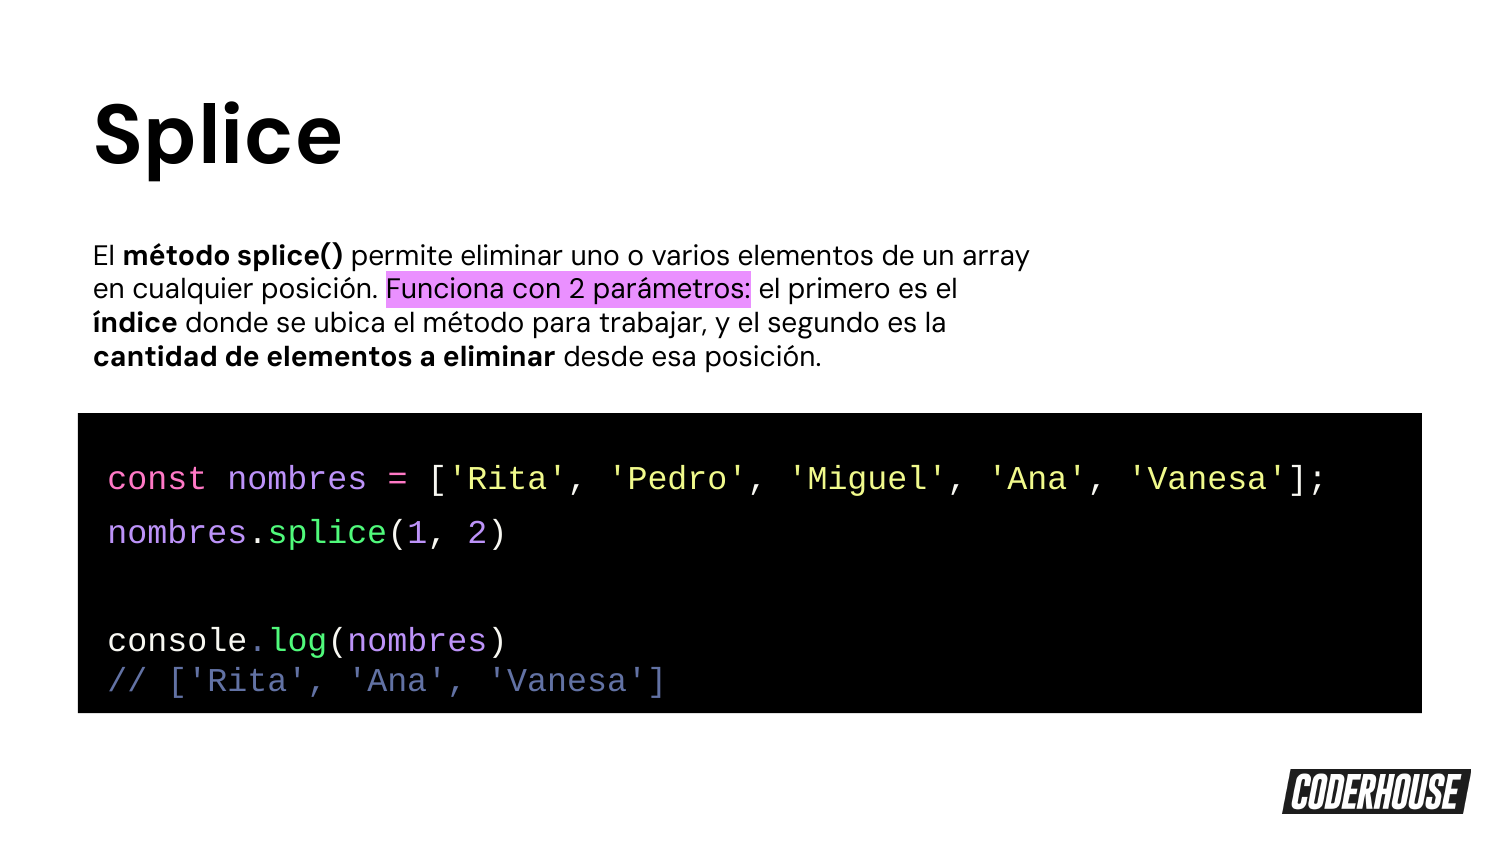

Splice
El método splice() permite eliminar uno o varios elementos de un array en cualquier posición. Funciona con 2 parámetros: el primero es el índice donde se ubica el método para trabajar, y el segundo es la cantidad de elementos a eliminar desde esa posición.
const nombres = ['Rita', 'Pedro', 'Miguel', 'Ana', 'Vanesa'];
nombres.splice(1, 2)

console.log(nombres)
// ['Rita', 'Ana', 'Vanesa']